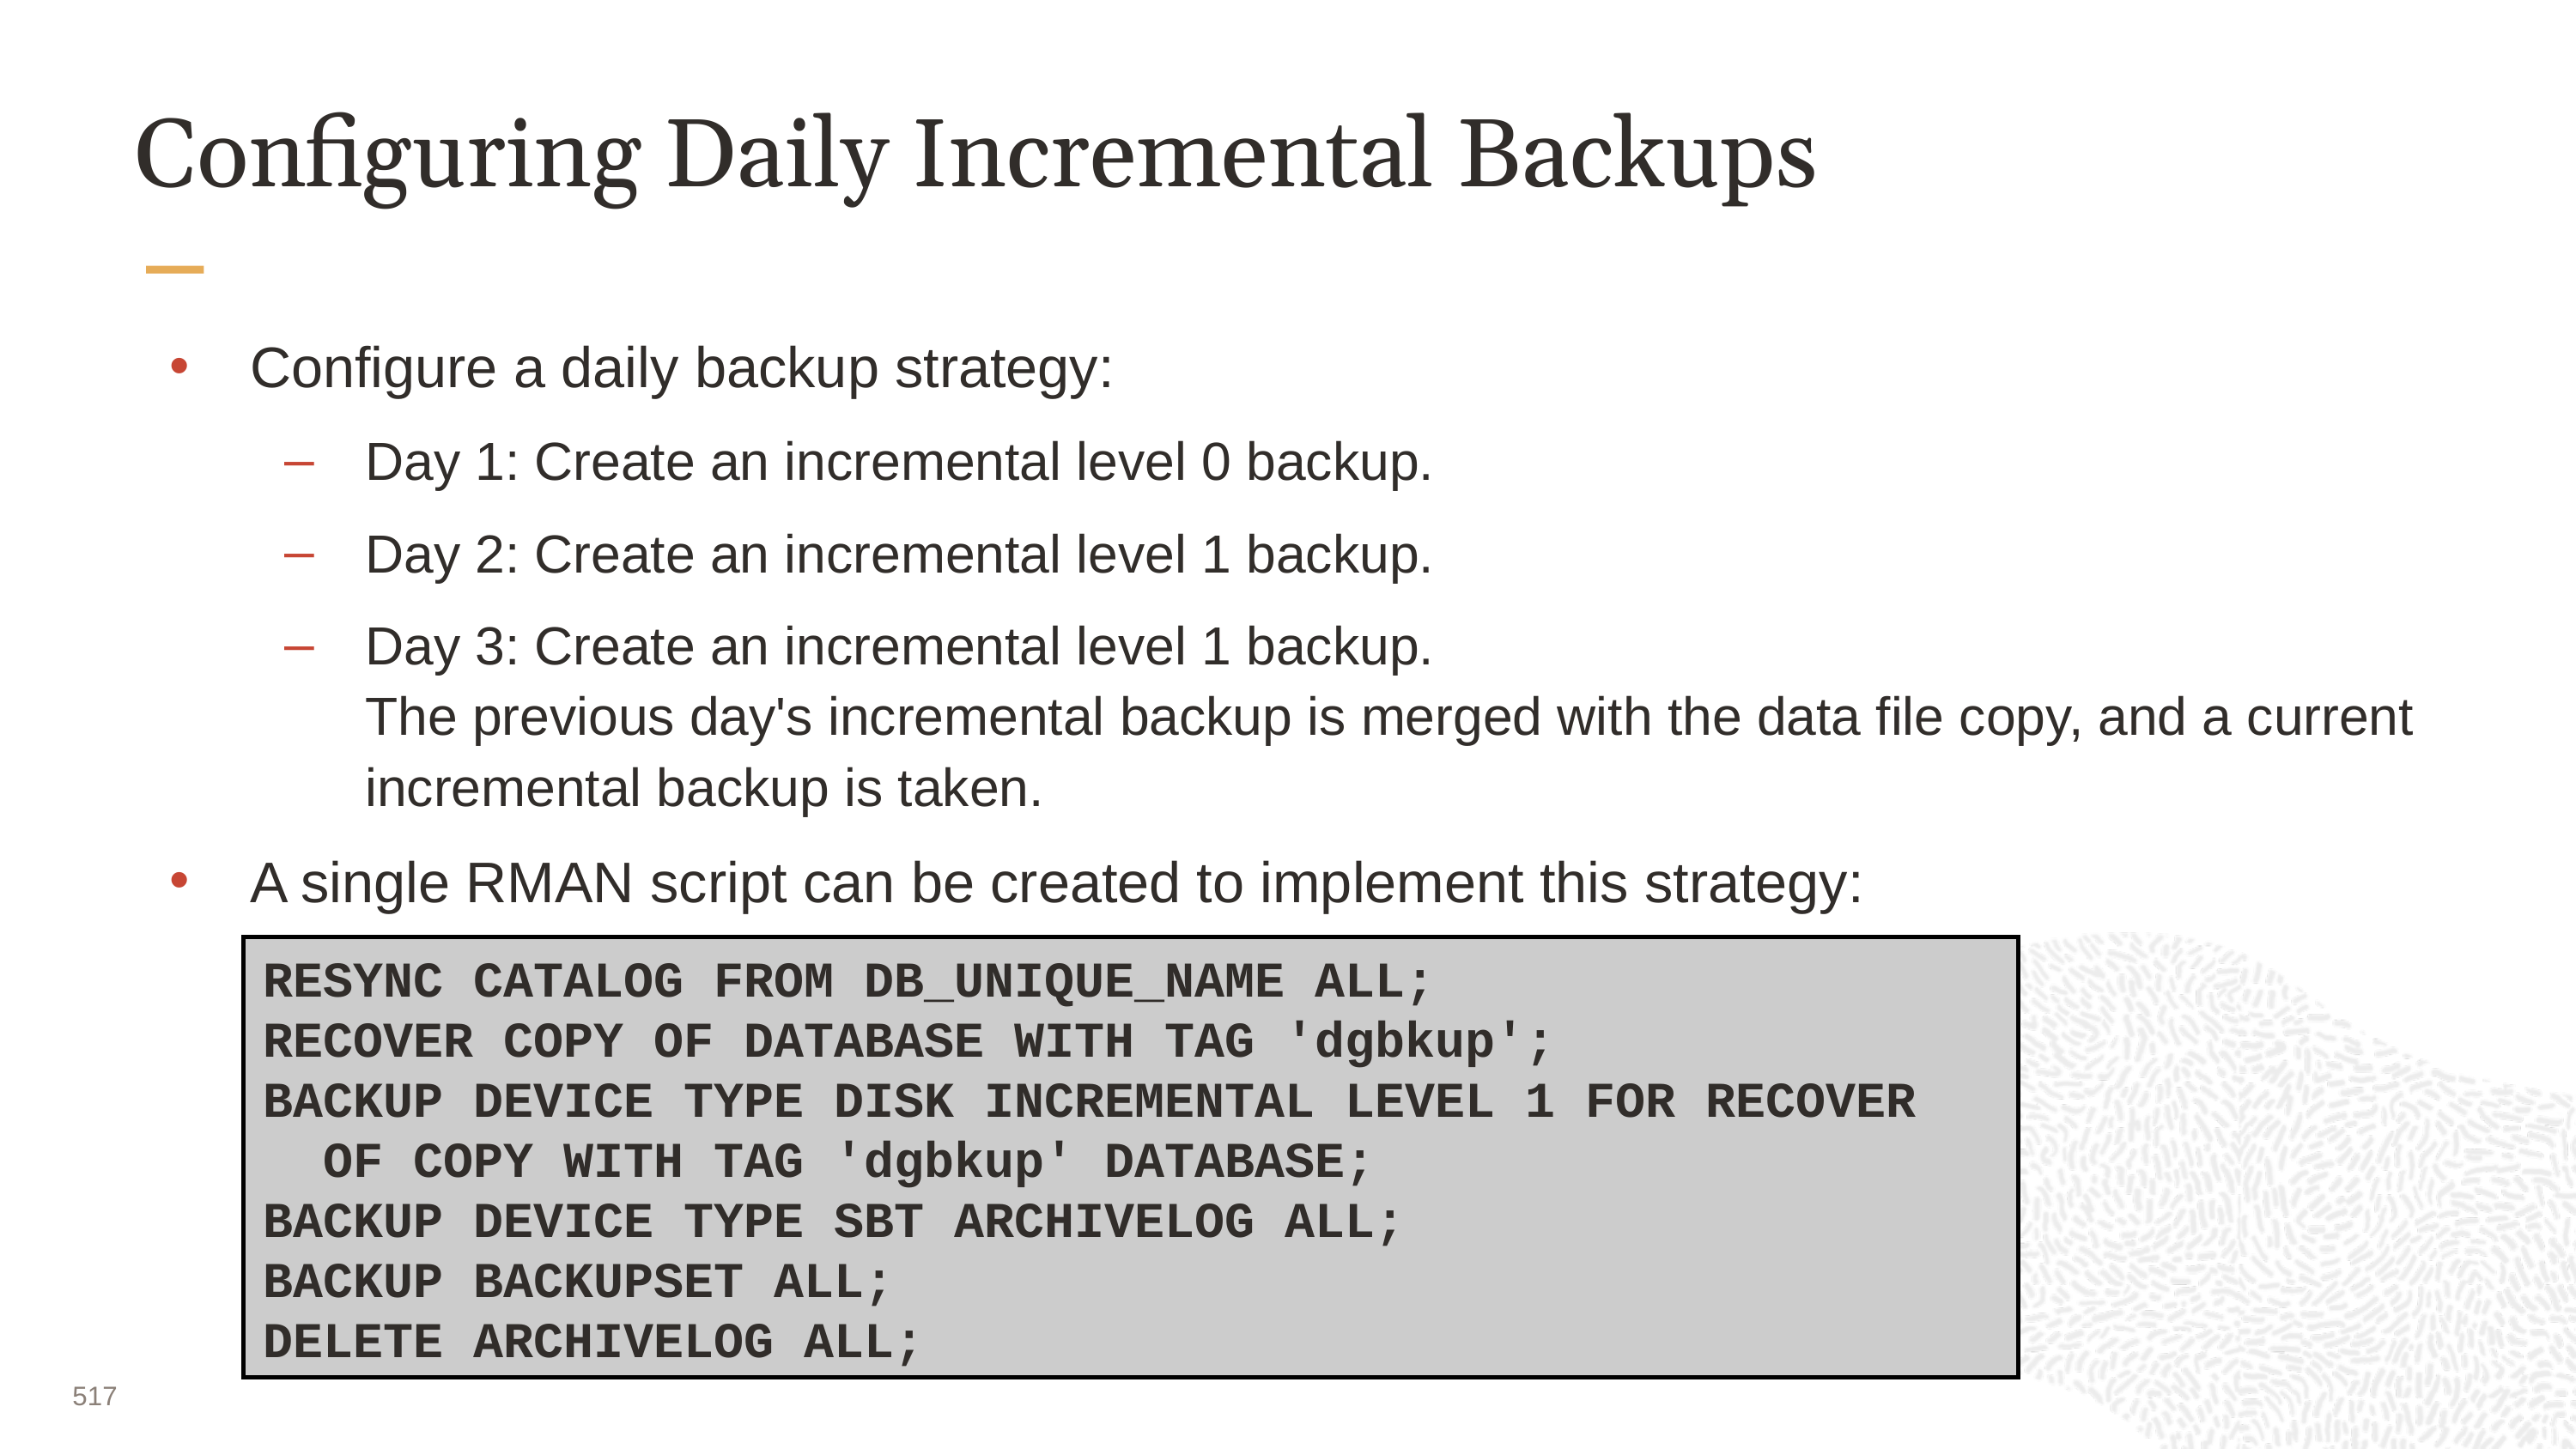

# Configuring Daily Incremental Backups
Configure a daily backup strategy:
Day 1: Create an incremental level 0 backup.
Day 2: Create an incremental level 1 backup.
Day 3: Create an incremental level 1 backup.
The previous day's incremental backup is merged with the data file copy, and a current incremental backup is taken.
A single RMAN script can be created to implement this strategy:
RESYNC CATALOG FROM DB_UNIQUE_NAME ALL;
RECOVER COPY OF DATABASE WITH TAG 'dgbkup';
BACKUP DEVICE TYPE DISK INCREMENTAL LEVEL 1 FOR RECOVER
  OF COPY WITH TAG 'dgbkup' DATABASE;
BACKUP DEVICE TYPE SBT ARCHIVELOG ALL;
BACKUP BACKUPSET ALL;
DELETE ARCHIVELOG ALL;